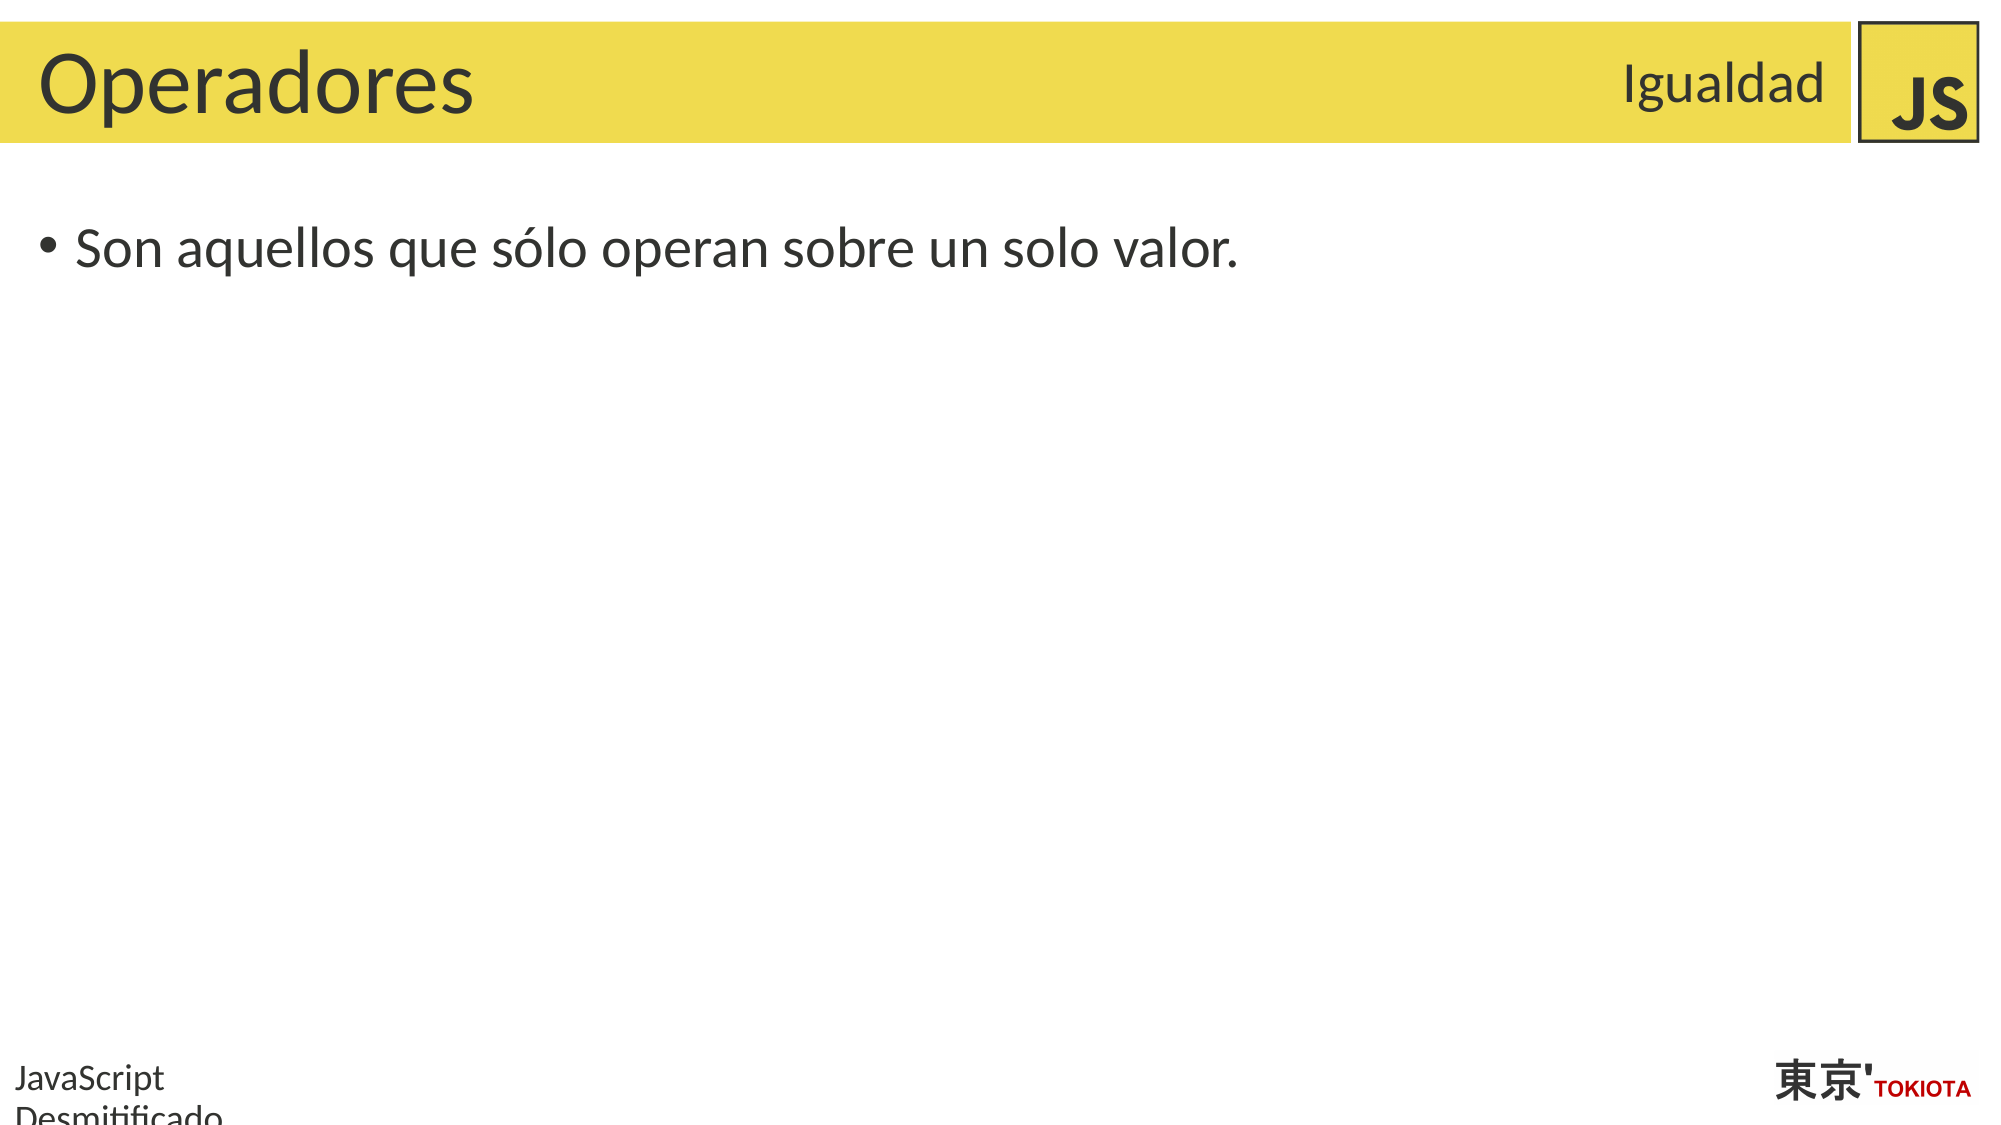

# Operadores
Igualdad
Son aquellos que sólo operan sobre un solo valor.